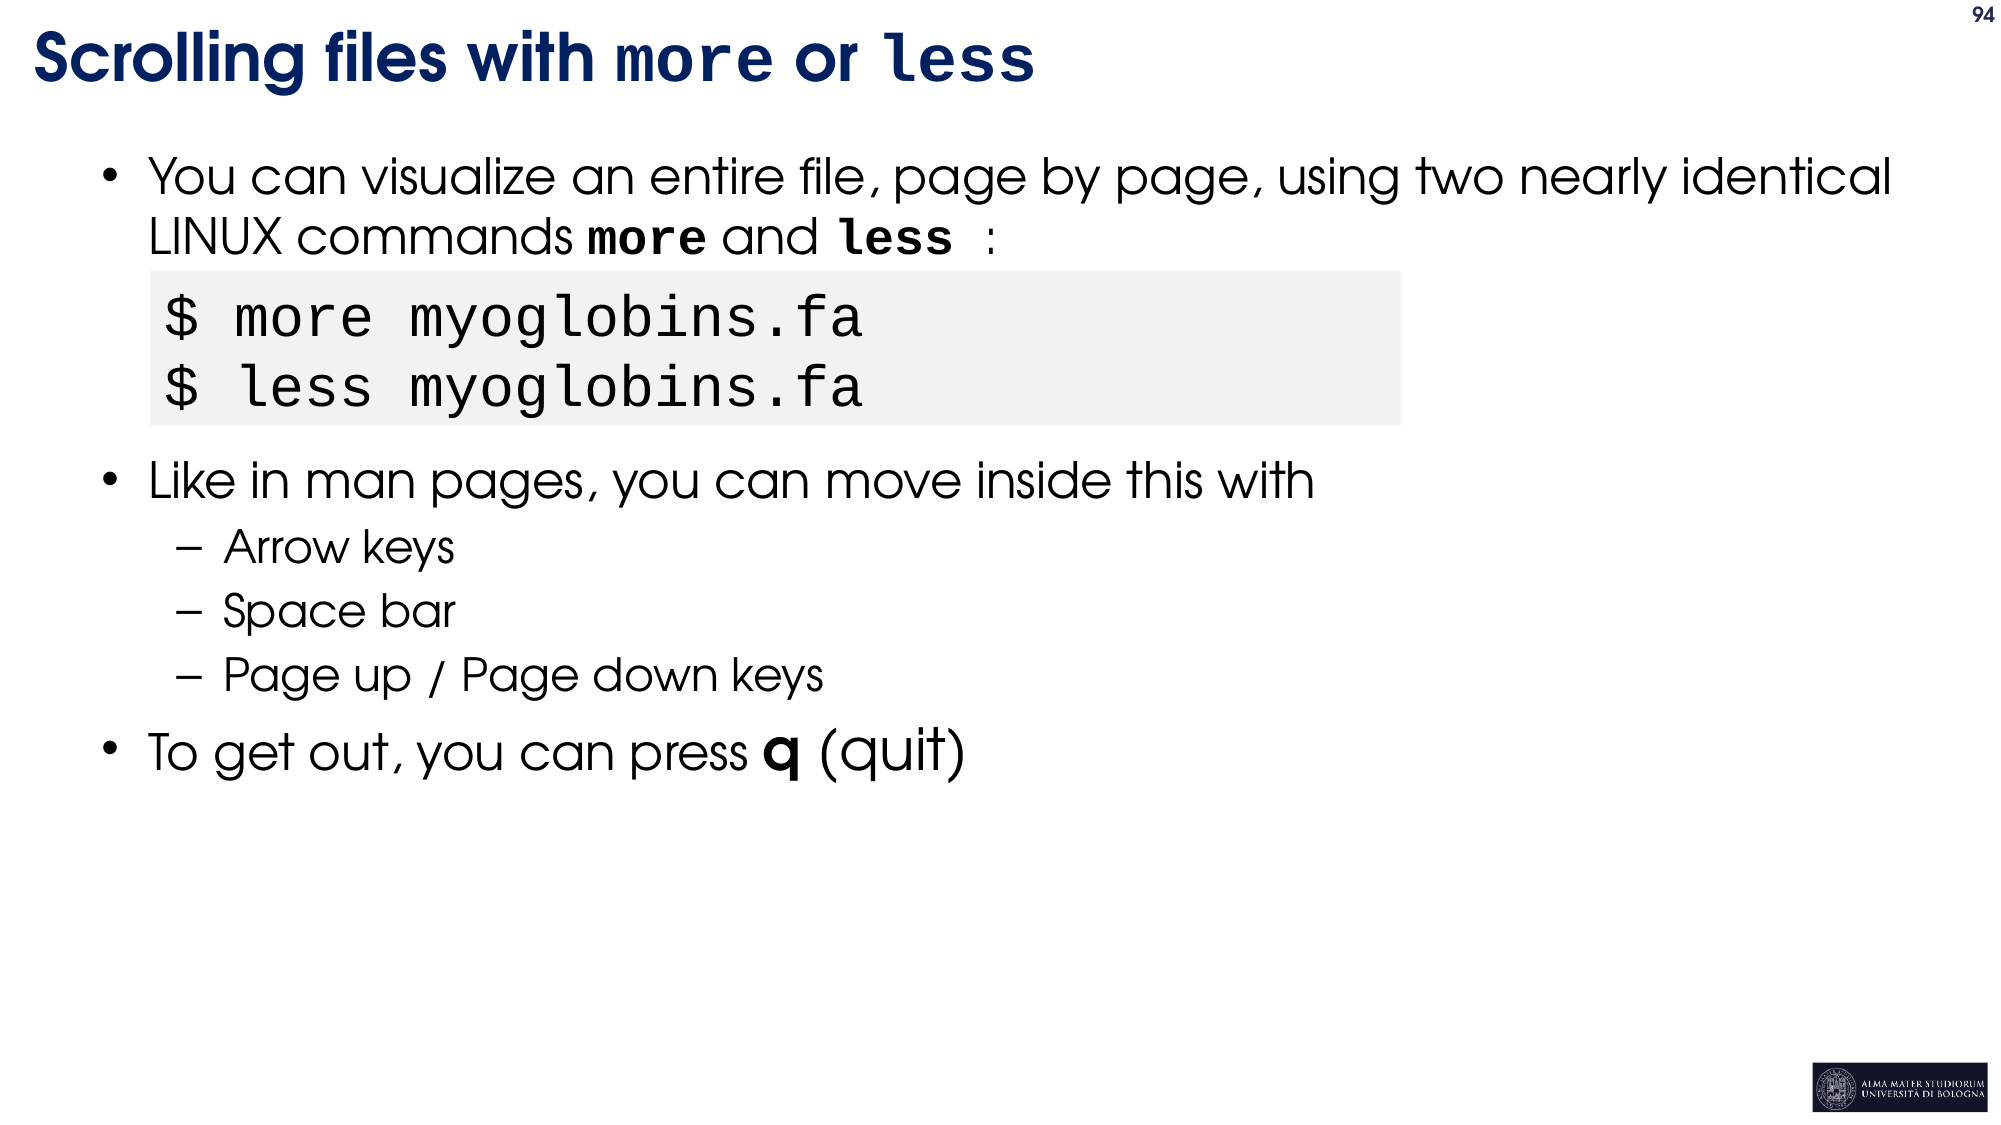

Scrolling files with more or less
You can visualize an entire file, page by page, using two nearly identical LINUX commands more and less :
$ more myoglobins.fa
$ less myoglobins.fa
Like in man pages, you can move inside this with
Arrow keys
Space bar
Page up / Page down keys
To get out, you can press q (quit)